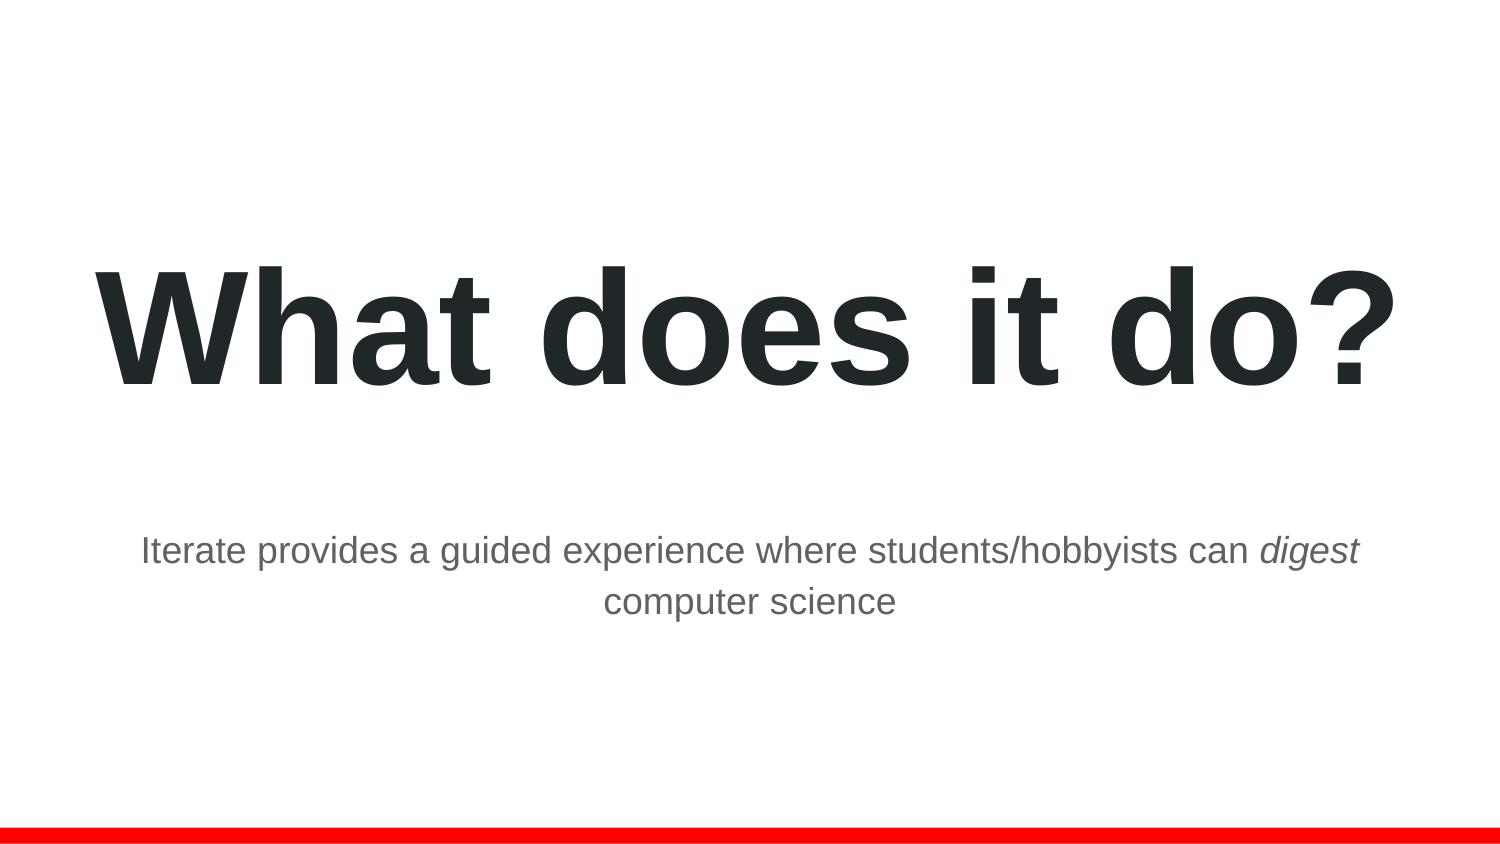

# What does it do?
Iterate provides a guided experience where students/hobbyists can digest computer science